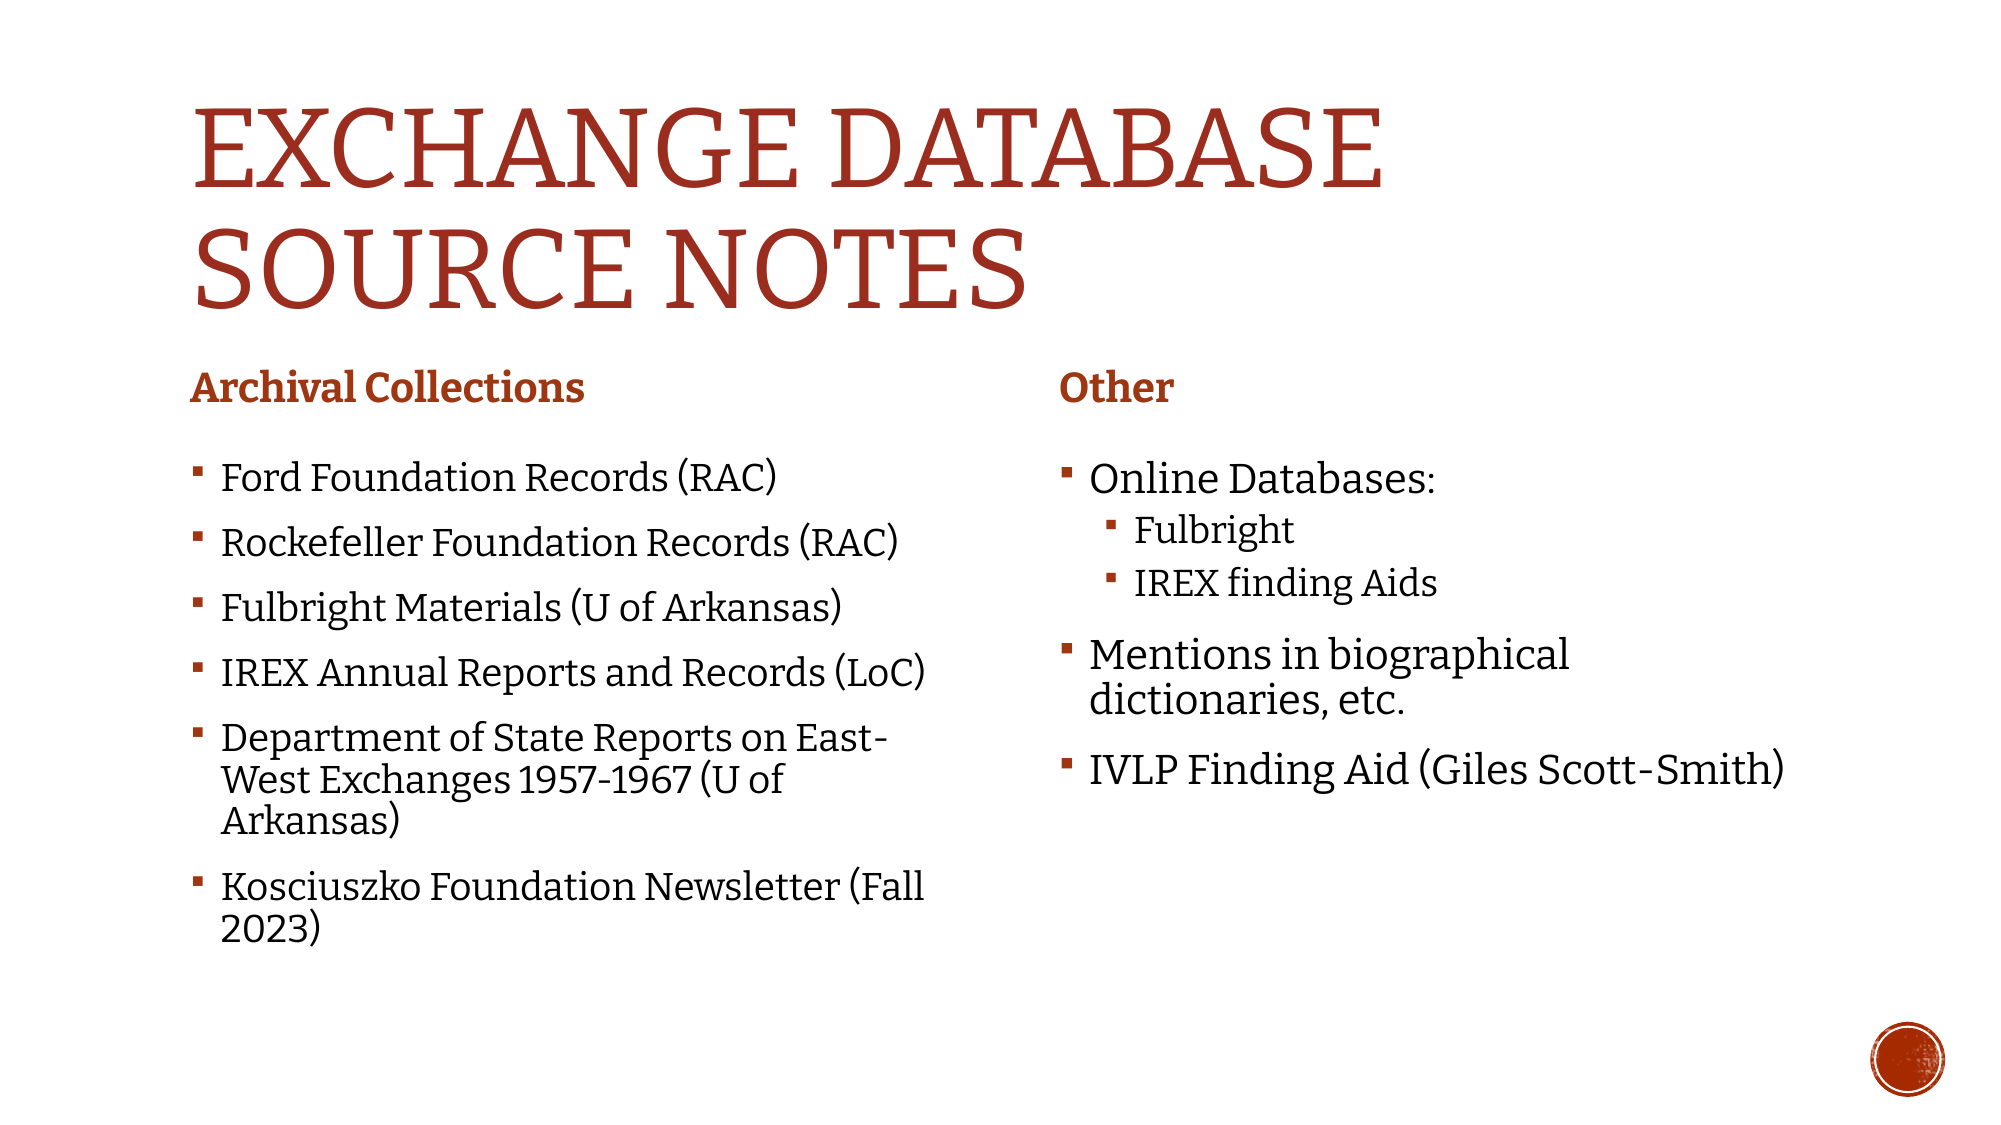

# Exchange Database Source Notes
Archival Collections
Other
Ford Foundation Records (RAC)
Rockefeller Foundation Records (RAC)
Fulbright Materials (U of Arkansas)
IREX Annual Reports and Records (LoC)
Department of State Reports on East-West Exchanges 1957-1967 (U of Arkansas)
Kosciuszko Foundation Newsletter (Fall 2023)

Online Databases:
Fulbright
IREX finding Aids
Mentions in biographical dictionaries, etc.
IVLP Finding Aid (Giles Scott-Smith)